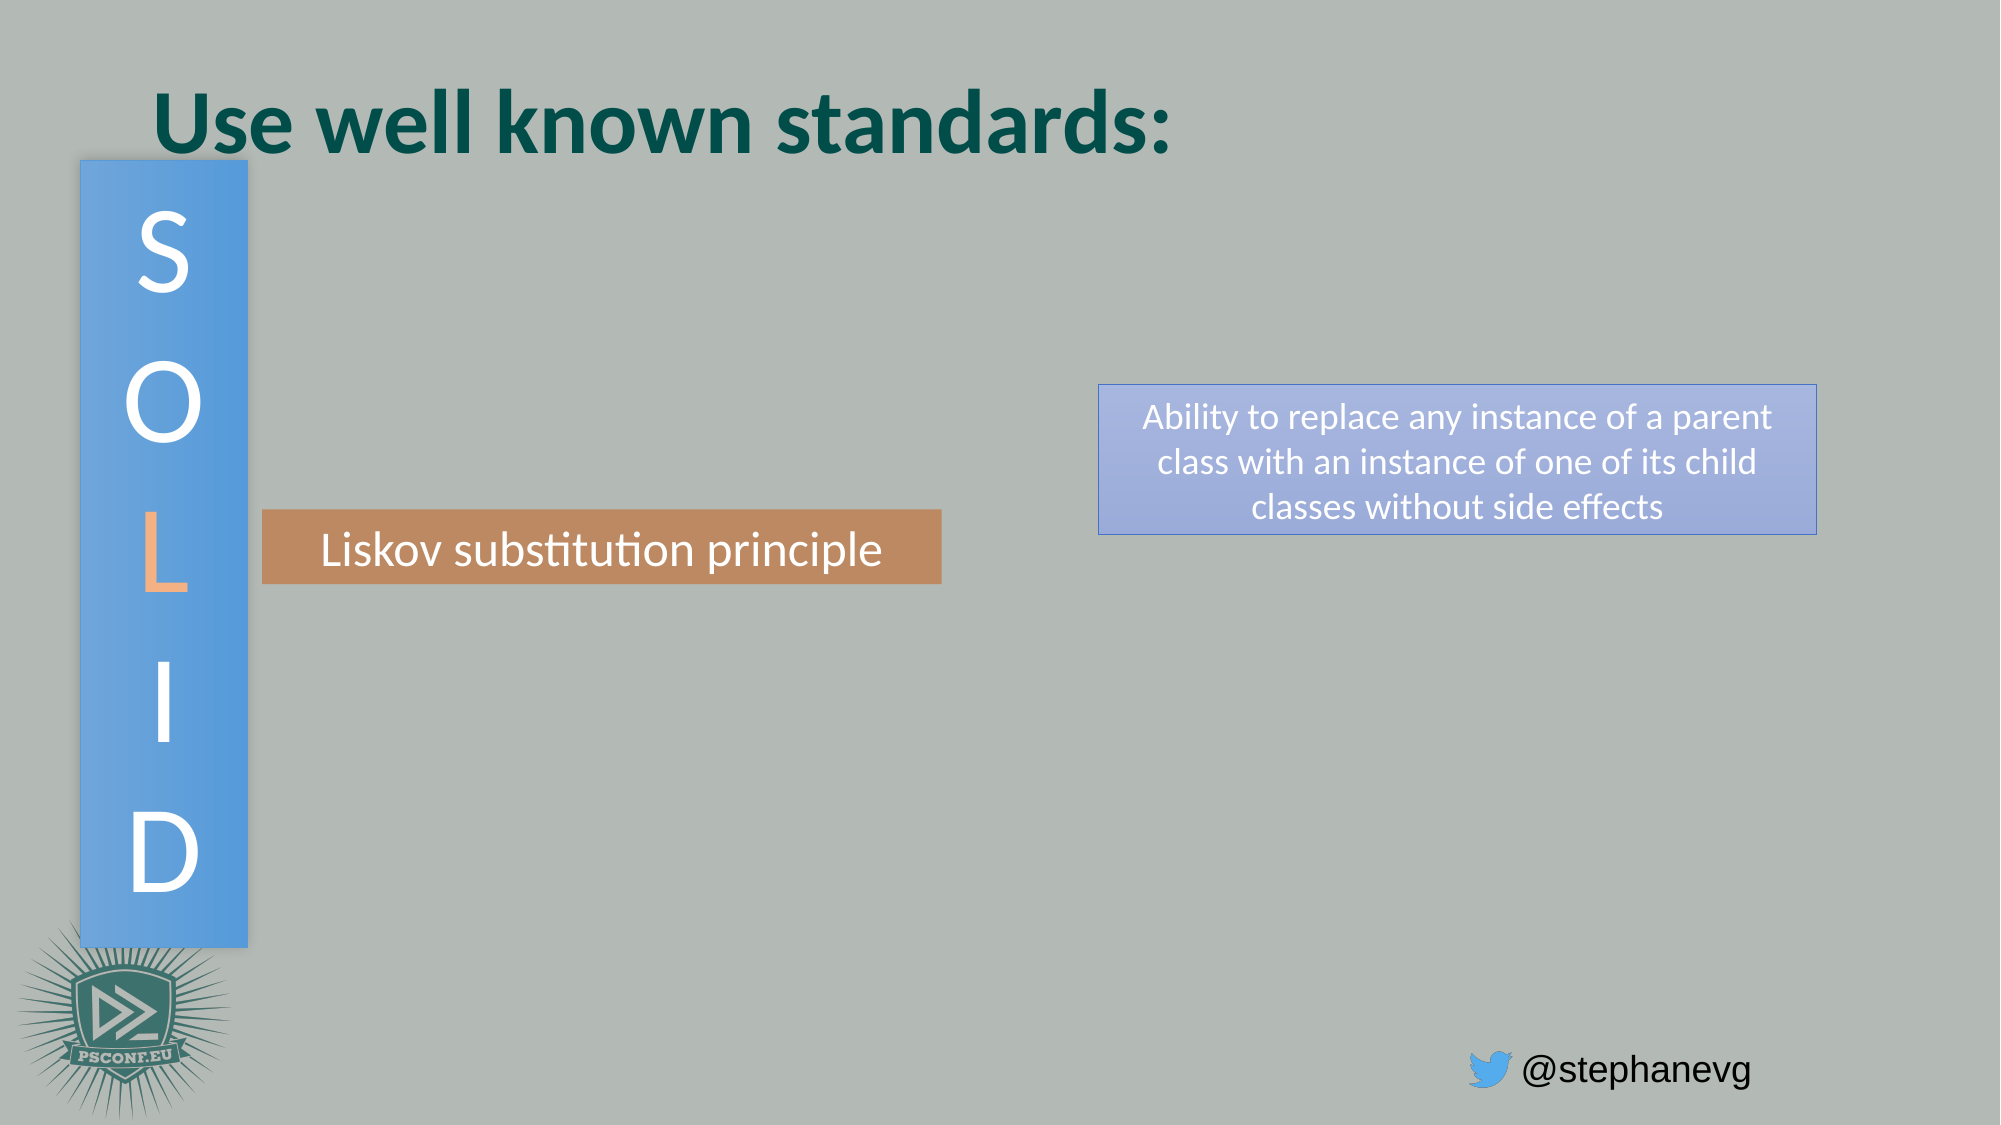

# Use well known standards:

Ability to replace any instance of a parent class with an instance of one of its child classes without side effects
S
O
L
I
D
Liskov substitution principle
@stephanevg